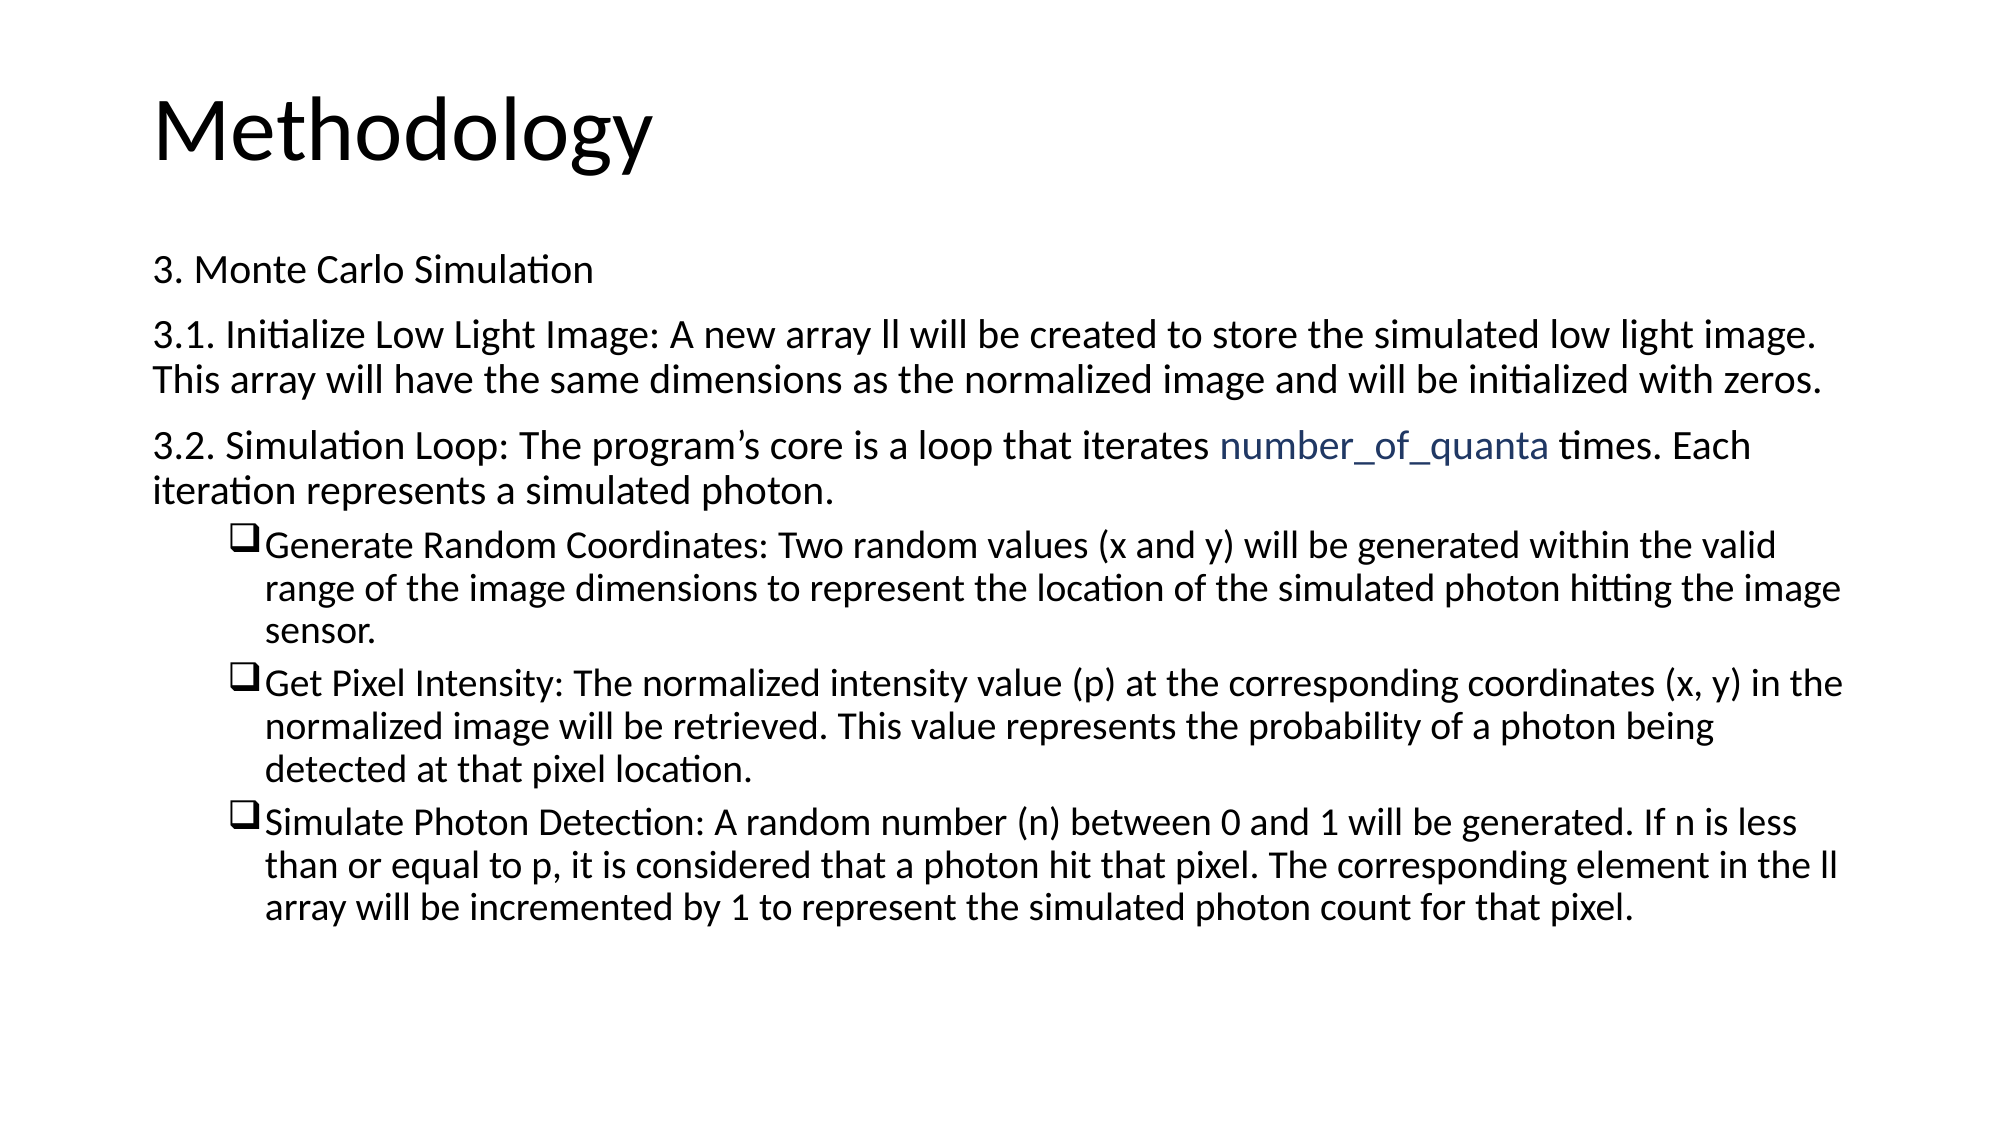

# Methodology
3. Monte Carlo Simulation
3.1. Initialize Low Light Image: A new array ll will be created to store the simulated low light image. This array will have the same dimensions as the normalized image and will be initialized with zeros.
3.2. Simulation Loop: The program’s core is a loop that iterates number_of_quanta times. Each iteration represents a simulated photon.
Generate Random Coordinates: Two random values (x and y) will be generated within the valid range of the image dimensions to represent the location of the simulated photon hitting the image sensor.
Get Pixel Intensity: The normalized intensity value (p) at the corresponding coordinates (x, y) in the normalized image will be retrieved. This value represents the probability of a photon being detected at that pixel location.
Simulate Photon Detection: A random number (n) between 0 and 1 will be generated. If n is less than or equal to p, it is considered that a photon hit that pixel. The corresponding element in the ll array will be incremented by 1 to represent the simulated photon count for that pixel.